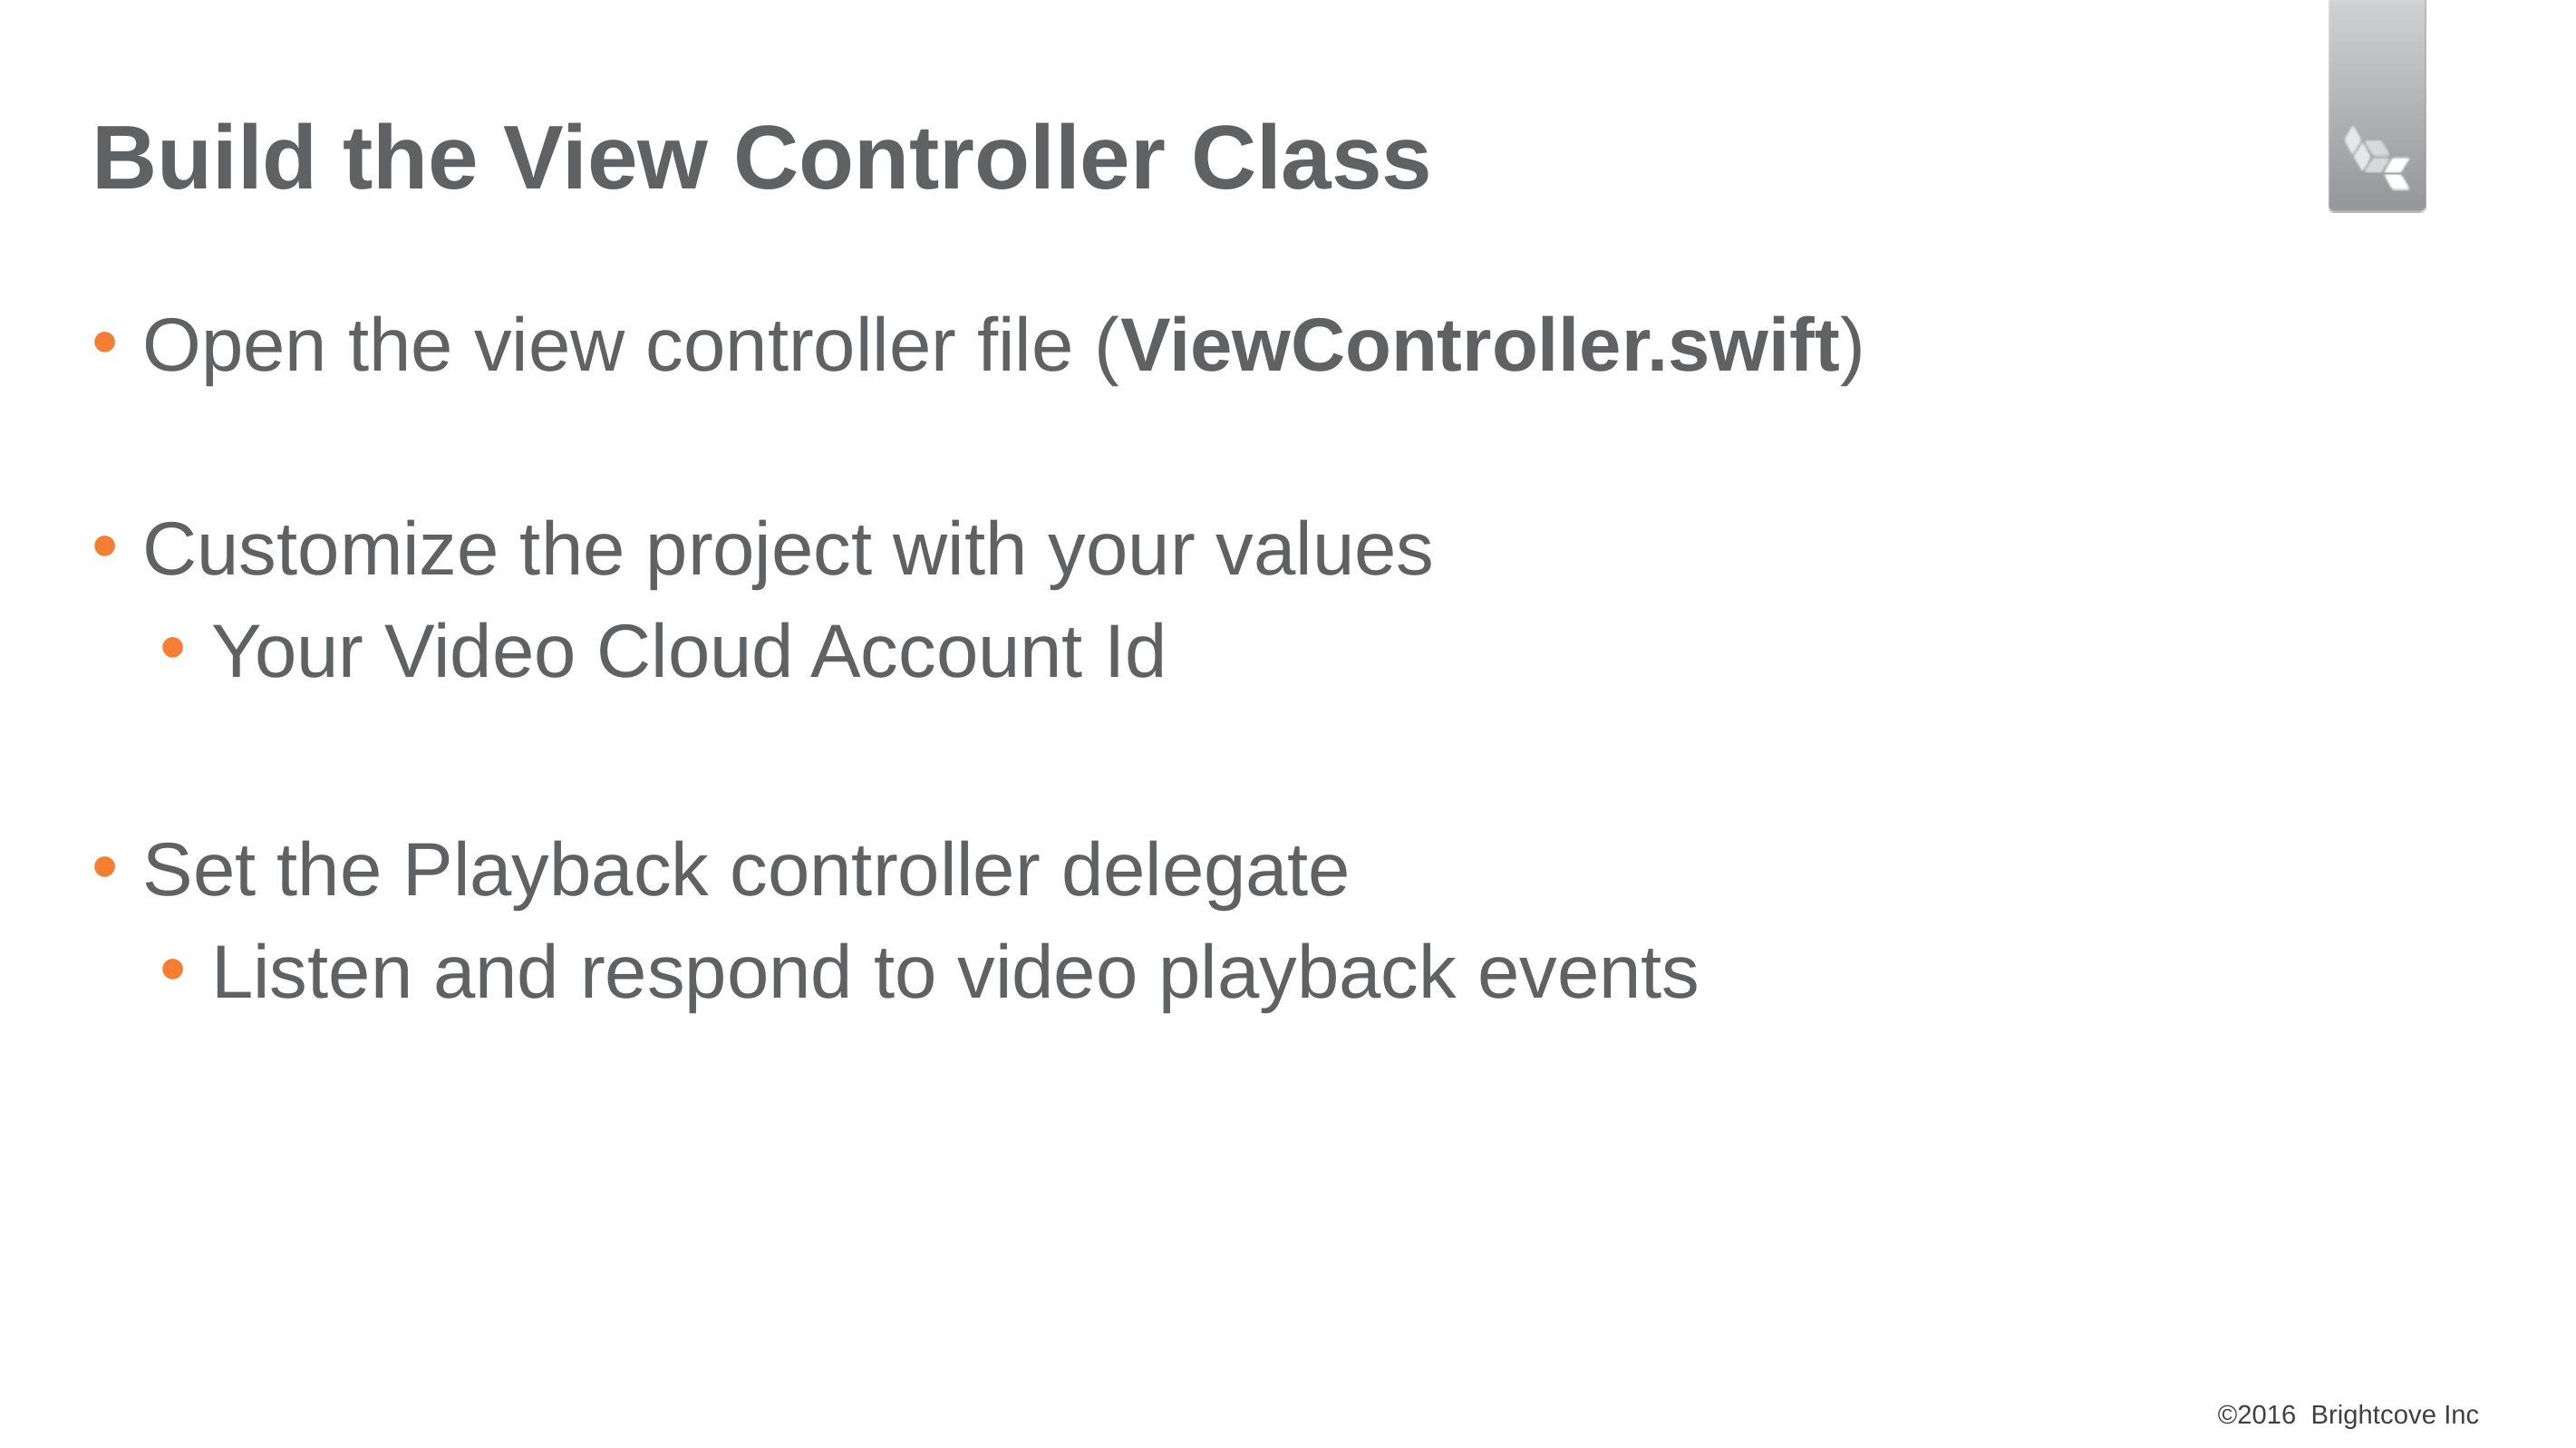

# Build the View Controller Class
Open the view controller file (ViewController.swift)

Customize the project with your values
Your Video Cloud Account Id

Set the Playback controller delegate
Listen and respond to video playback events
26